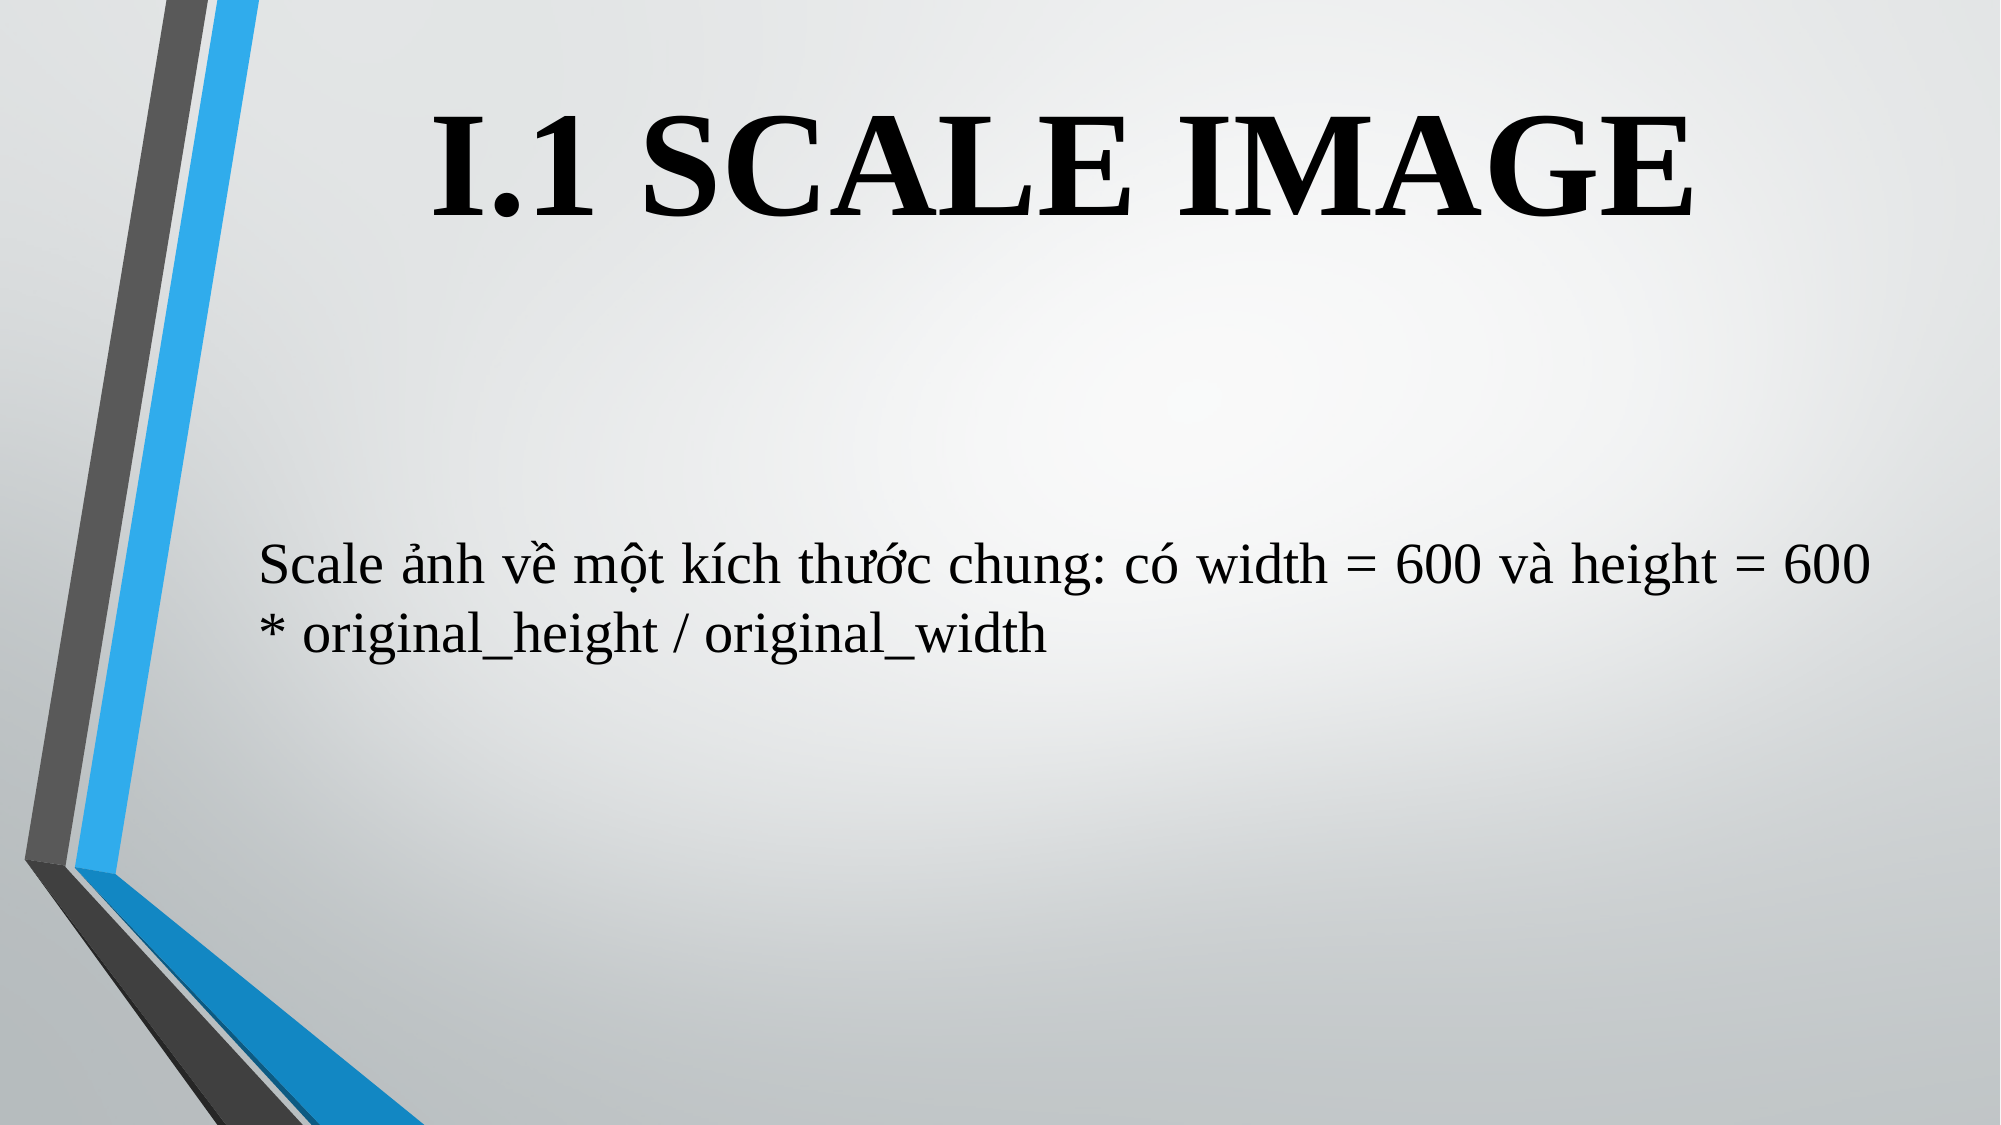

# I.1 SCALE IMAGE
Scale ảnh về một kích thước chung: có width = 600 và height = 600 * original_height / original_width